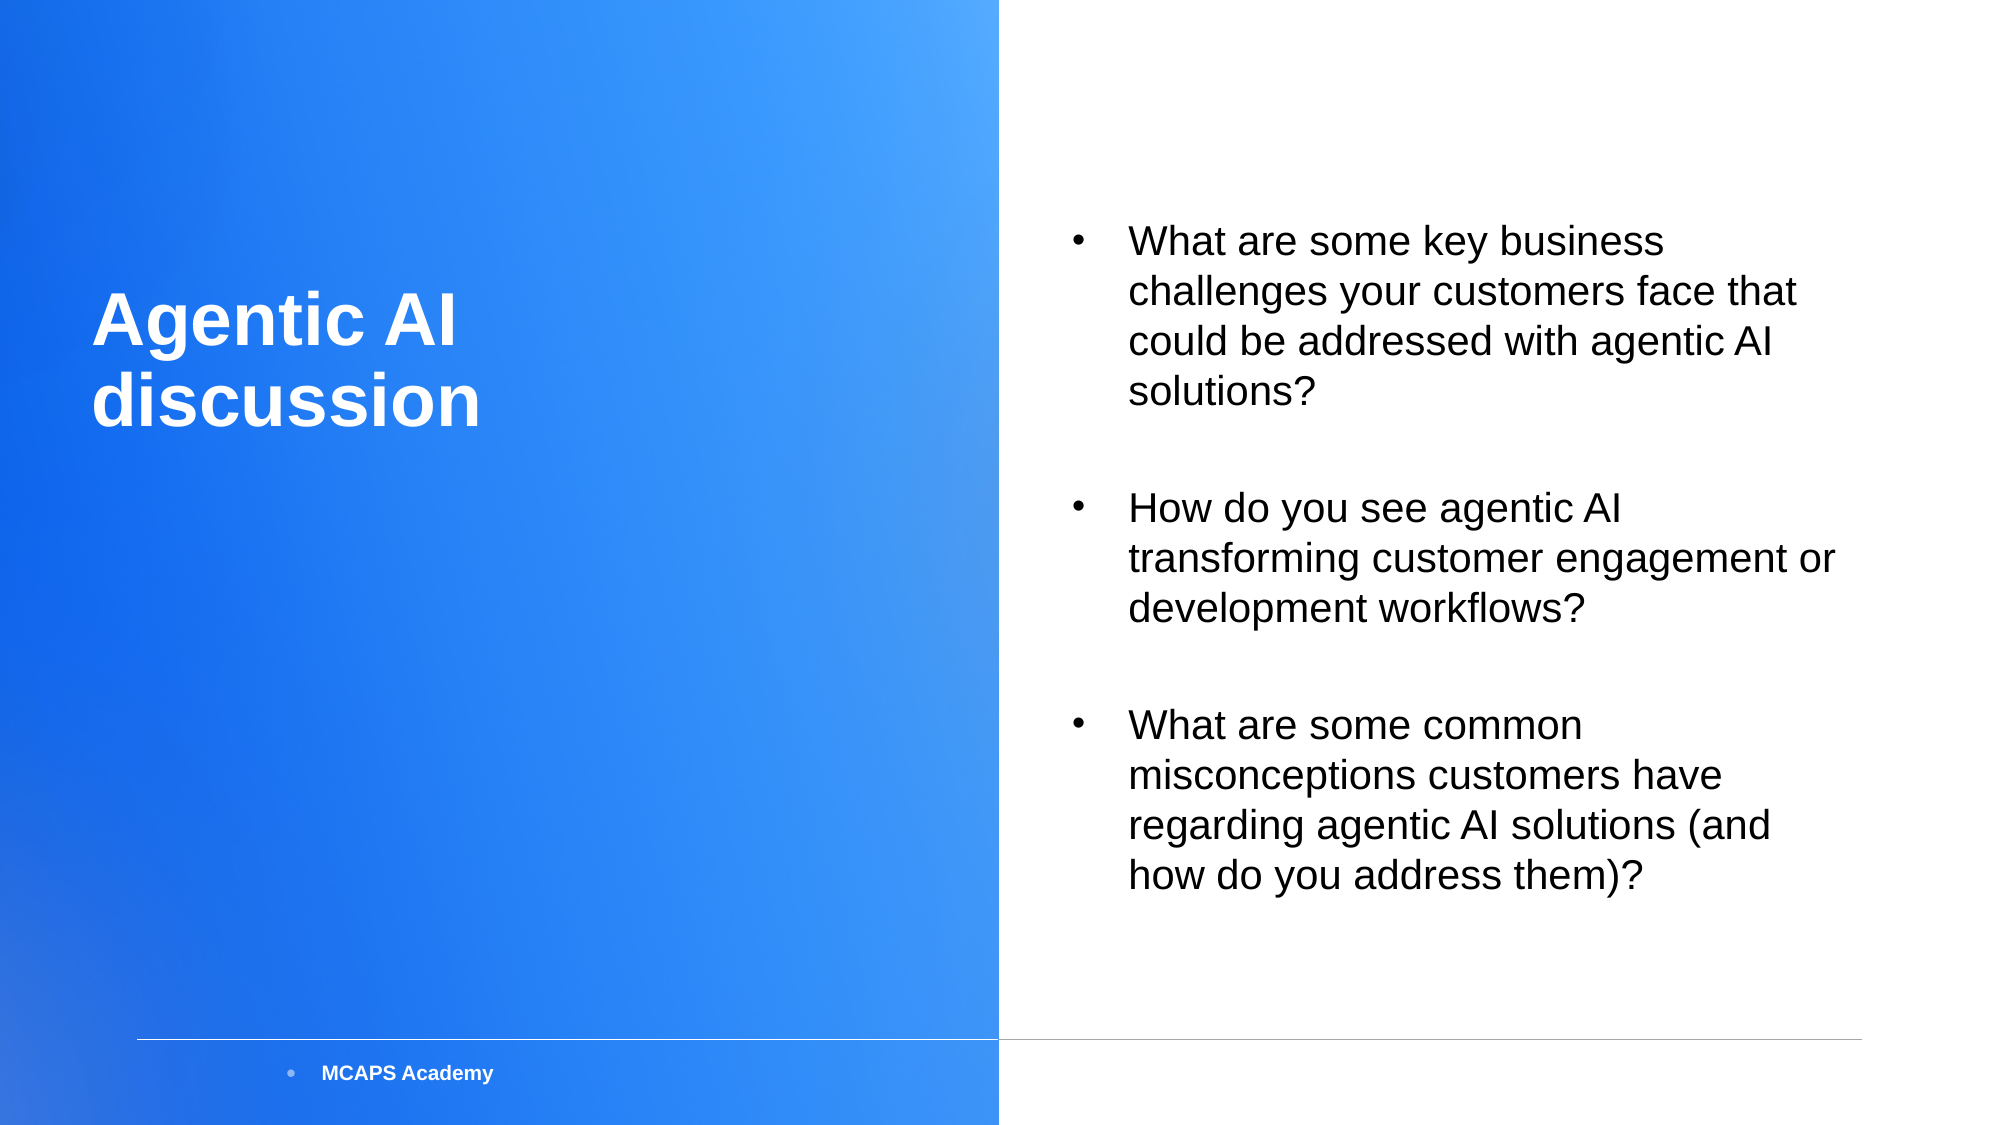

What are some key business challenges your customers face that could be addressed with agentic AI solutions?

How do you see agentic AI transforming customer engagement or development workflows?

What are some common misconceptions customers have regarding agentic AI solutions (and how do you address them)?
Agentic AI
discussion